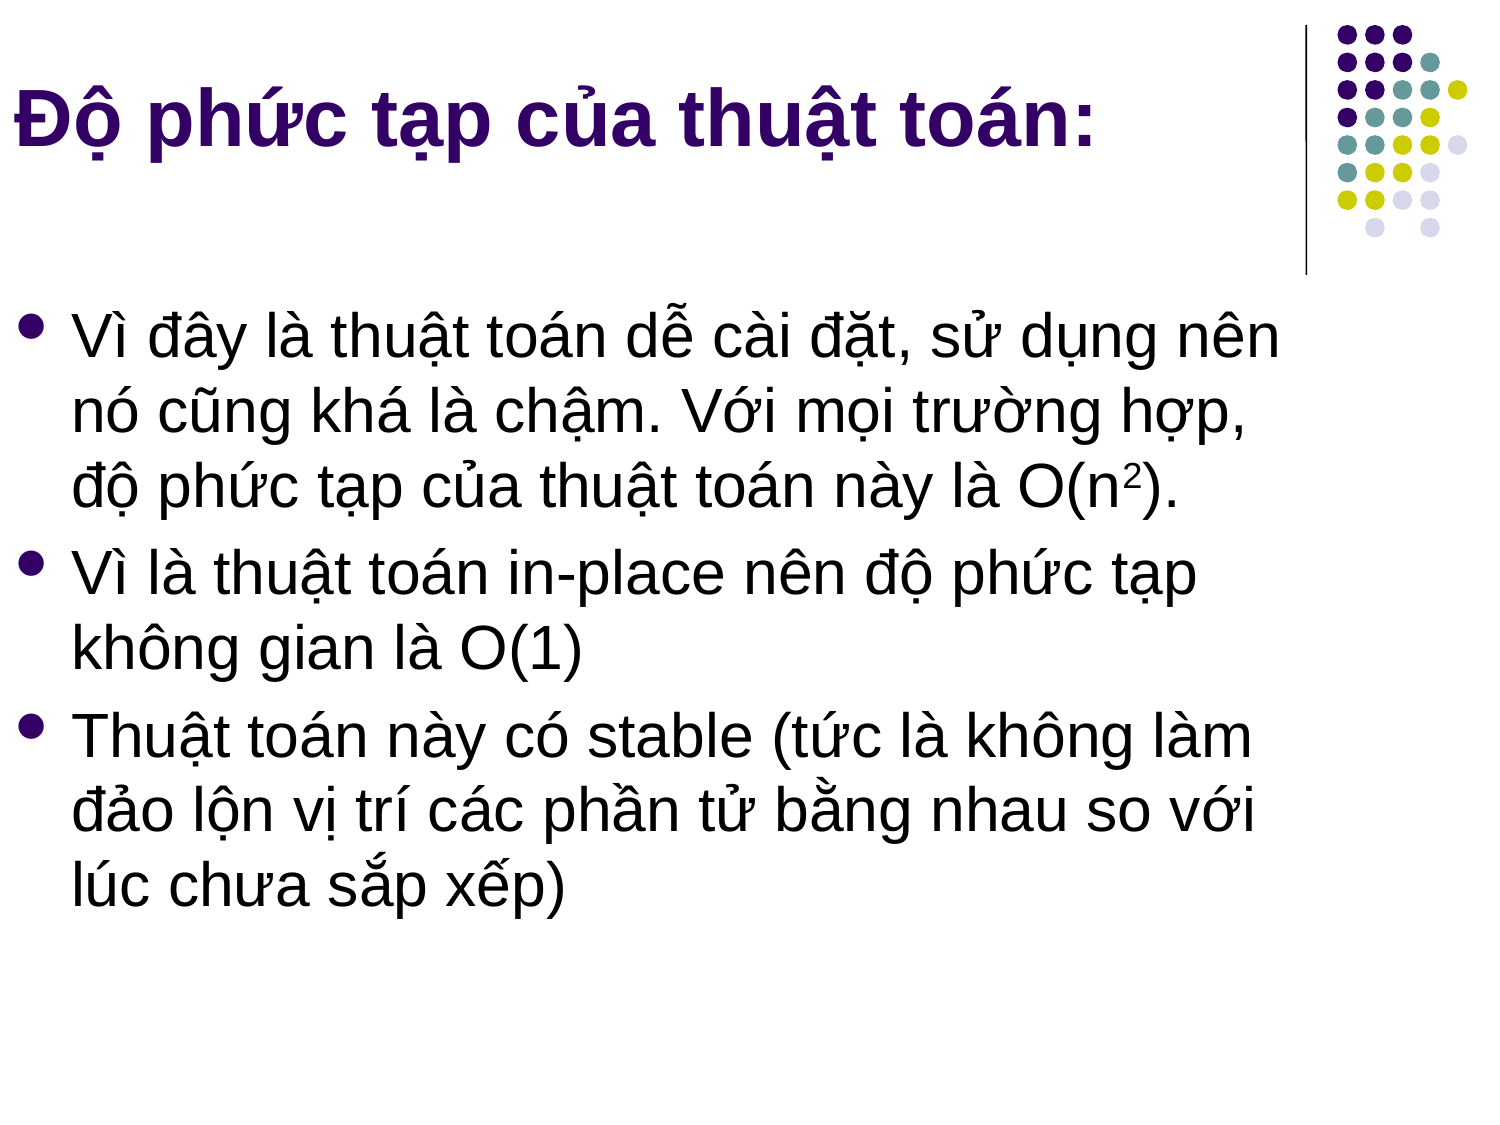

Độ phức tạp của thuật toán:
Vì đây là thuật toán dễ cài đặt, sử dụng nên nó cũng khá là chậm. Với mọi trường hợp, độ phức tạp của thuật toán này là O(n2).
Vì là thuật toán in-place nên độ phức tạp không gian là O(1)
Thuật toán này có stable (tức là không làm đảo lộn vị trí các phần tử bằng nhau so với lúc chưa sắp xếp)